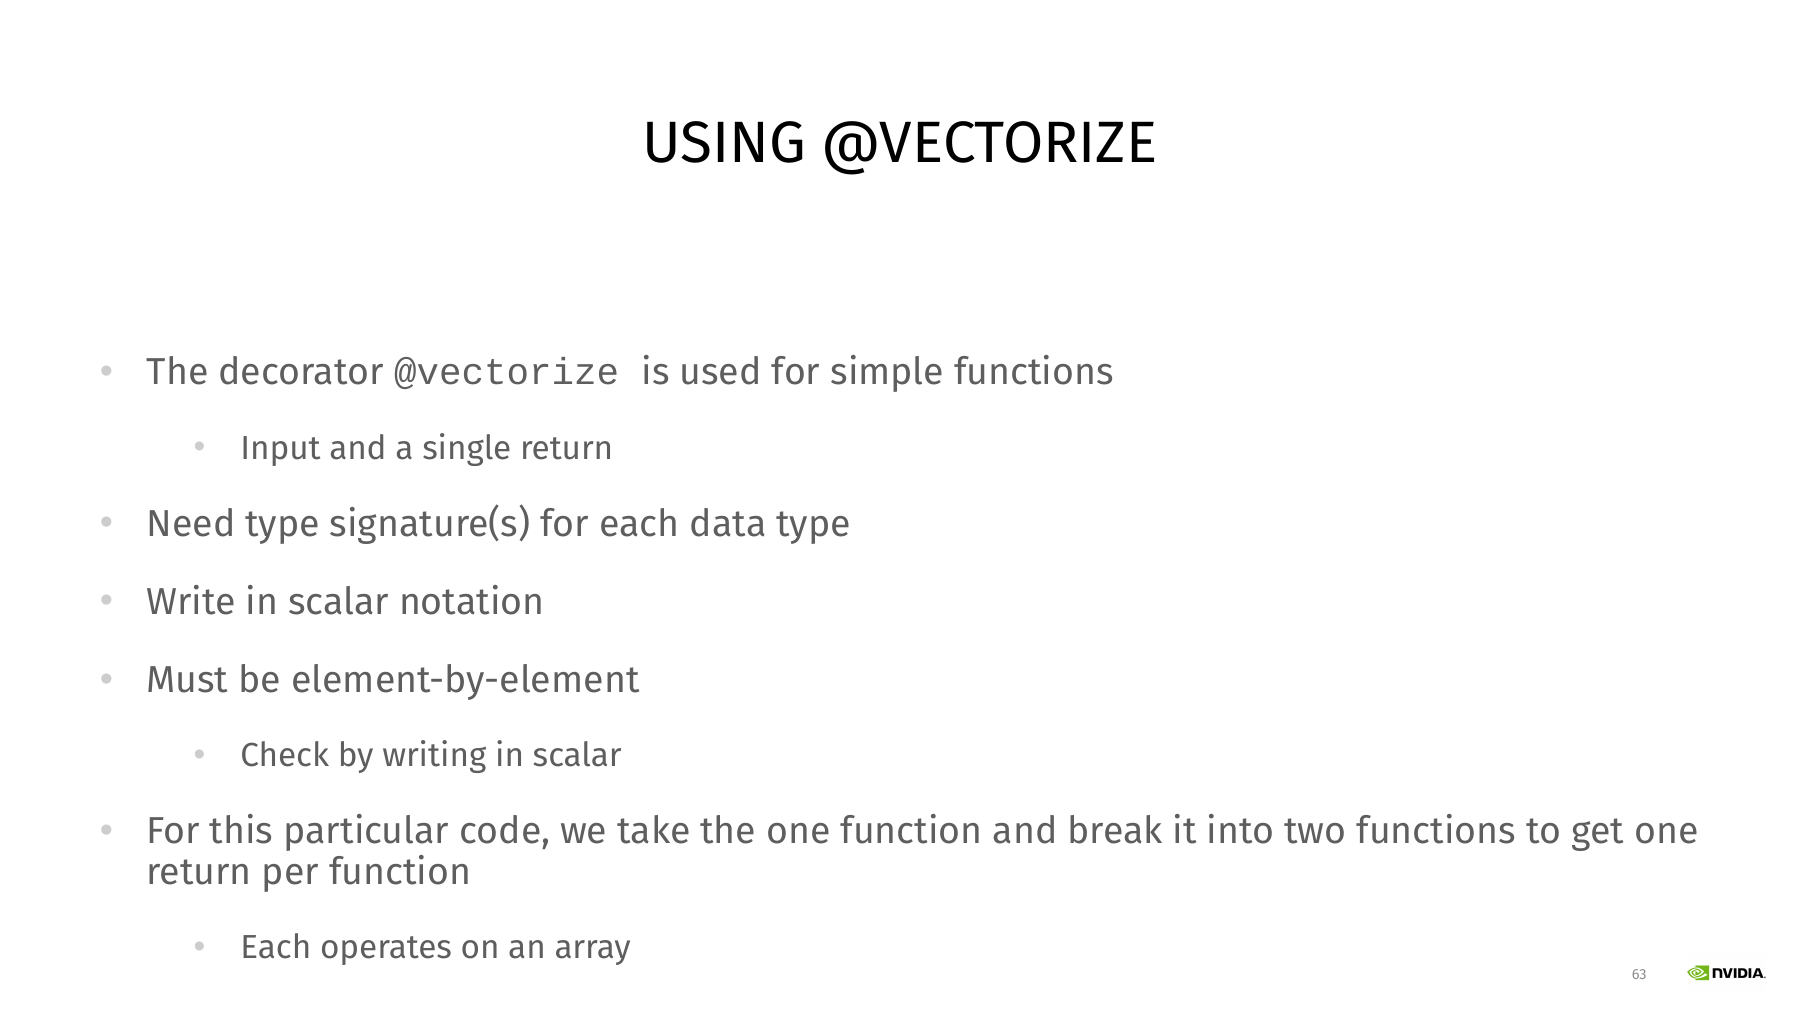

# Using @vectorize

The decorator @vectorize is used for simple functions
Input and a single return
Need type signature(s) for each data type
Write in scalar notation
Must be element-by-element
Check by writing in scalar
For this particular code, we take the one function and break it into two functions to get one return per function
Each operates on an array